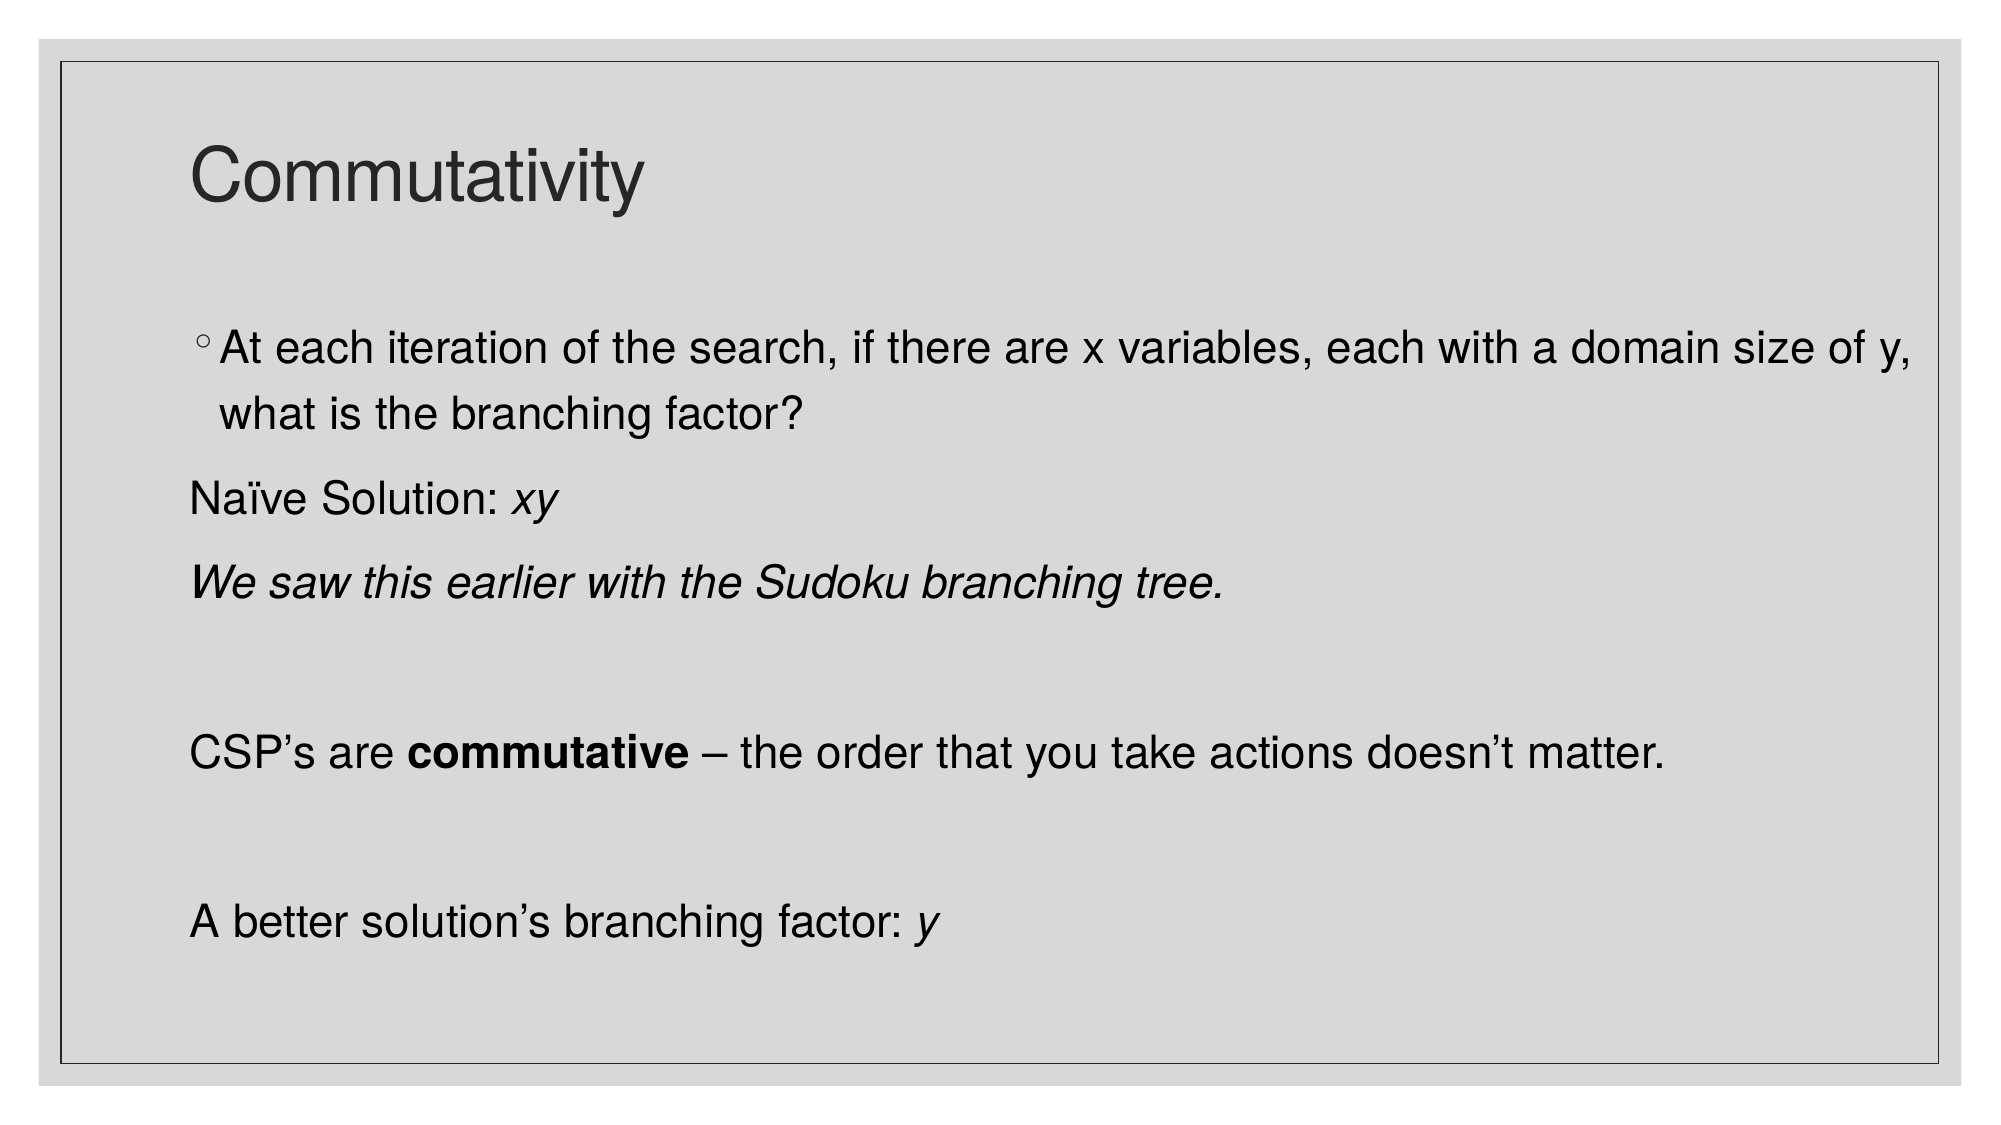

# Commutativity
At each iteration of the search, if there are x variables, each with a domain size of y, what is the branching factor?
Naïve Solution: xy
We saw this earlier with the Sudoku branching tree.

CSP’s are commutative – the order that you take actions doesn’t matter.

A better solution’s branching factor: y